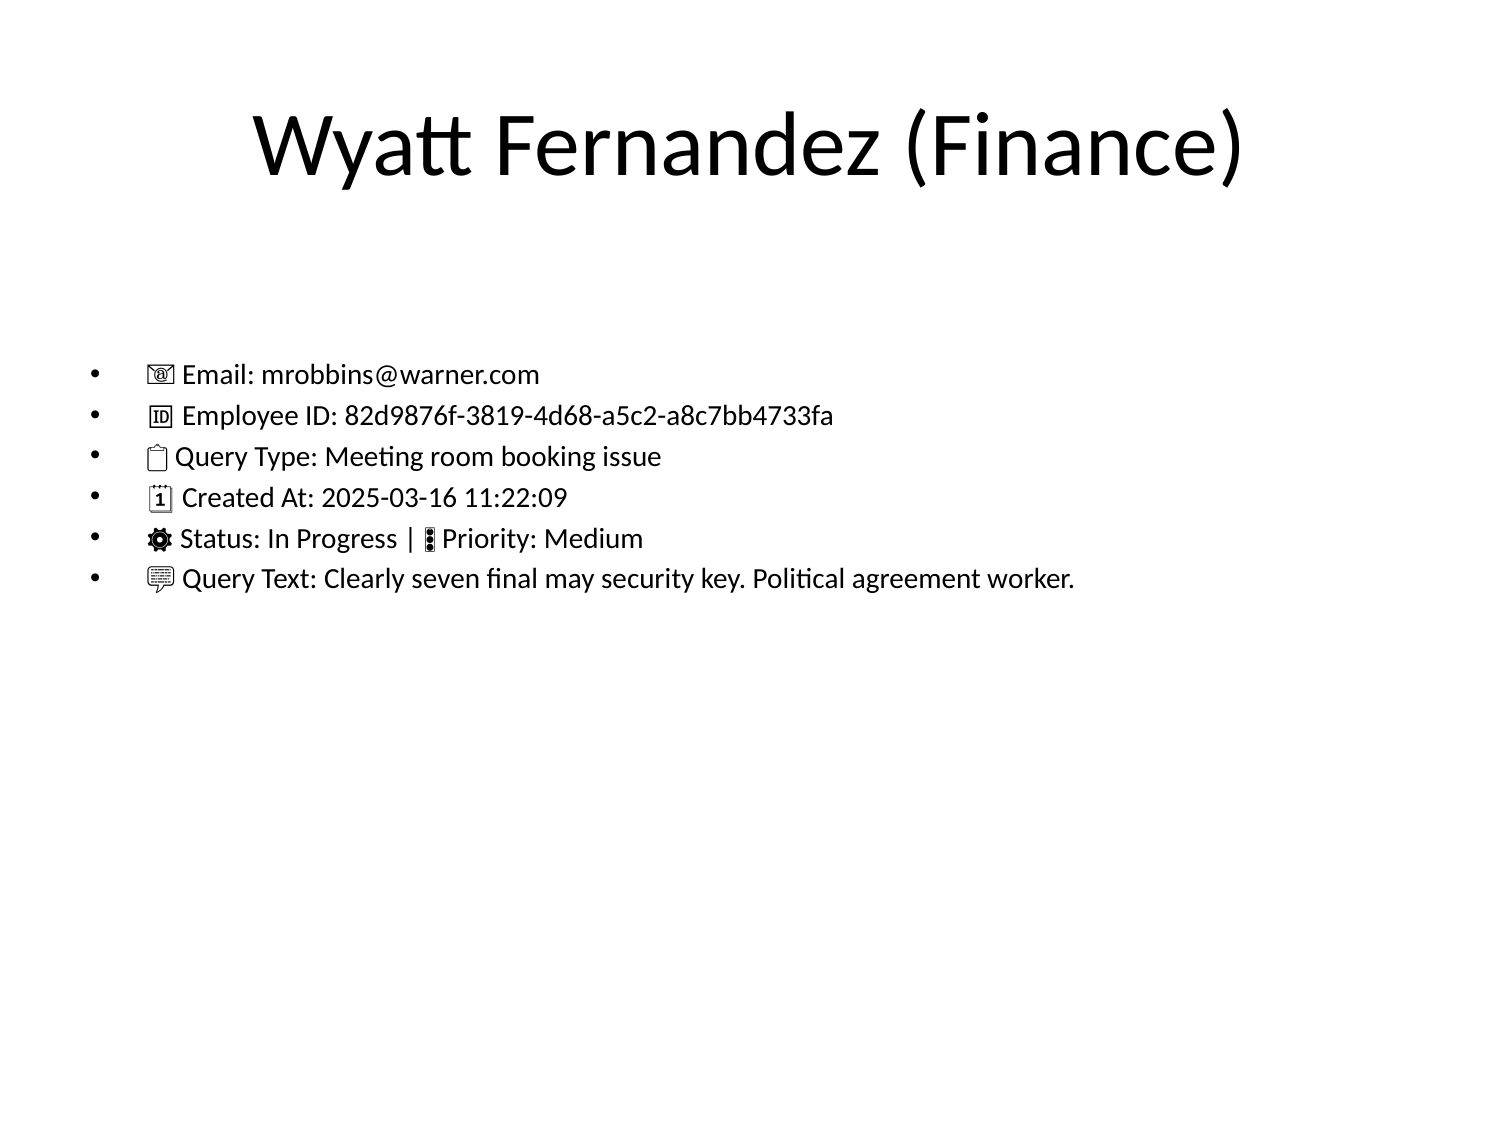

# Wyatt Fernandez (Finance)

📧 Email: mrobbins@warner.com
🆔 Employee ID: 82d9876f-3819-4d68-a5c2-a8c7bb4733fa
📋 Query Type: Meeting room booking issue
🗓 Created At: 2025-03-16 11:22:09
⚙ Status: In Progress | 🚦 Priority: Medium
💬 Query Text: Clearly seven final may security key. Political agreement worker.